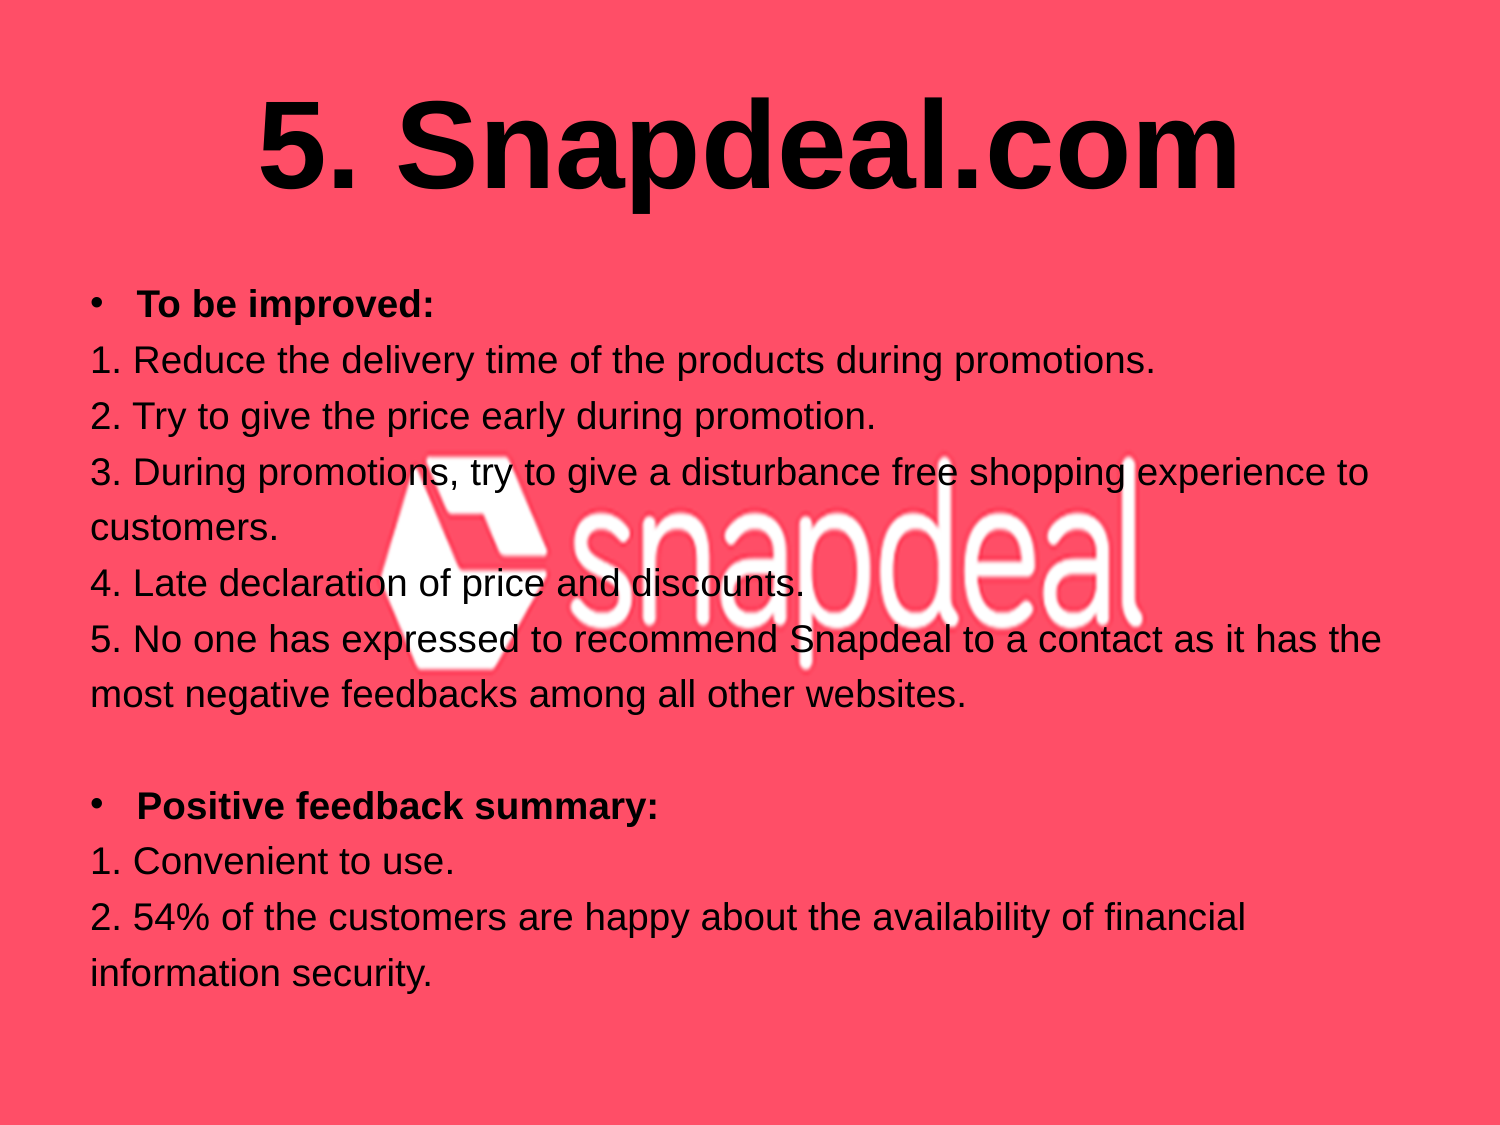

# 5. Snapdeal.com
To be improved:
1. Reduce the delivery time of the products during promotions.
2. Try to give the price early during promotion.
3. During promotions, try to give a disturbance free shopping experience to customers.
4. Late declaration of price and discounts.
5. No one has expressed to recommend Snapdeal to a contact as it has the most negative feedbacks among all other websites.
Positive feedback summary:
1. Convenient to use.
2. 54% of the customers are happy about the availability of financial information security.